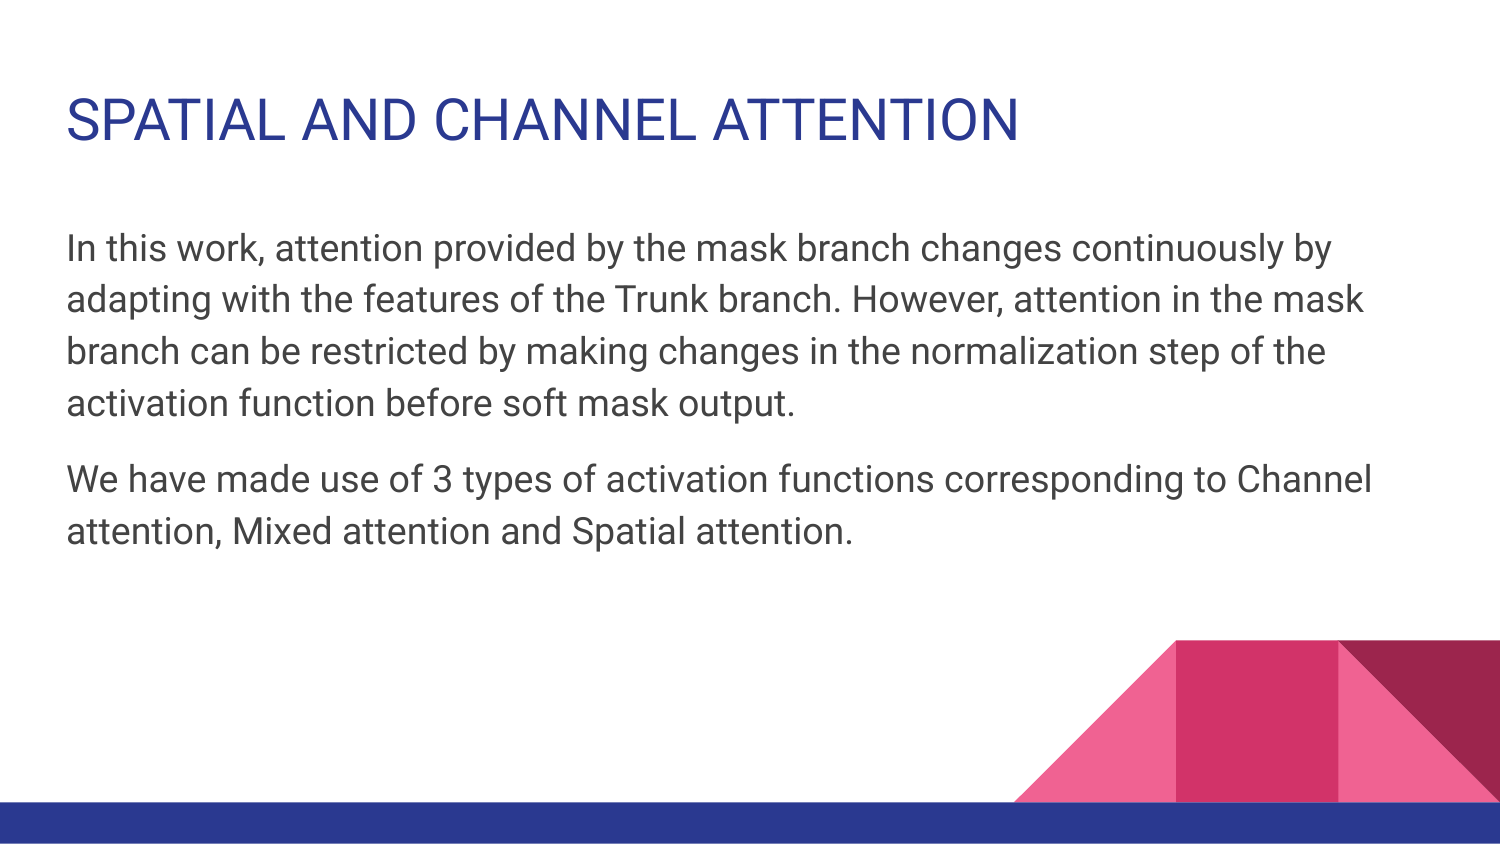

# SPATIAL AND CHANNEL ATTENTION
In this work, attention provided by the mask branch changes continuously by adapting with the features of the Trunk branch. However, attention in the mask branch can be restricted by making changes in the normalization step of the activation function before soft mask output.
We have made use of 3 types of activation functions corresponding to Channel attention, Mixed attention and Spatial attention.